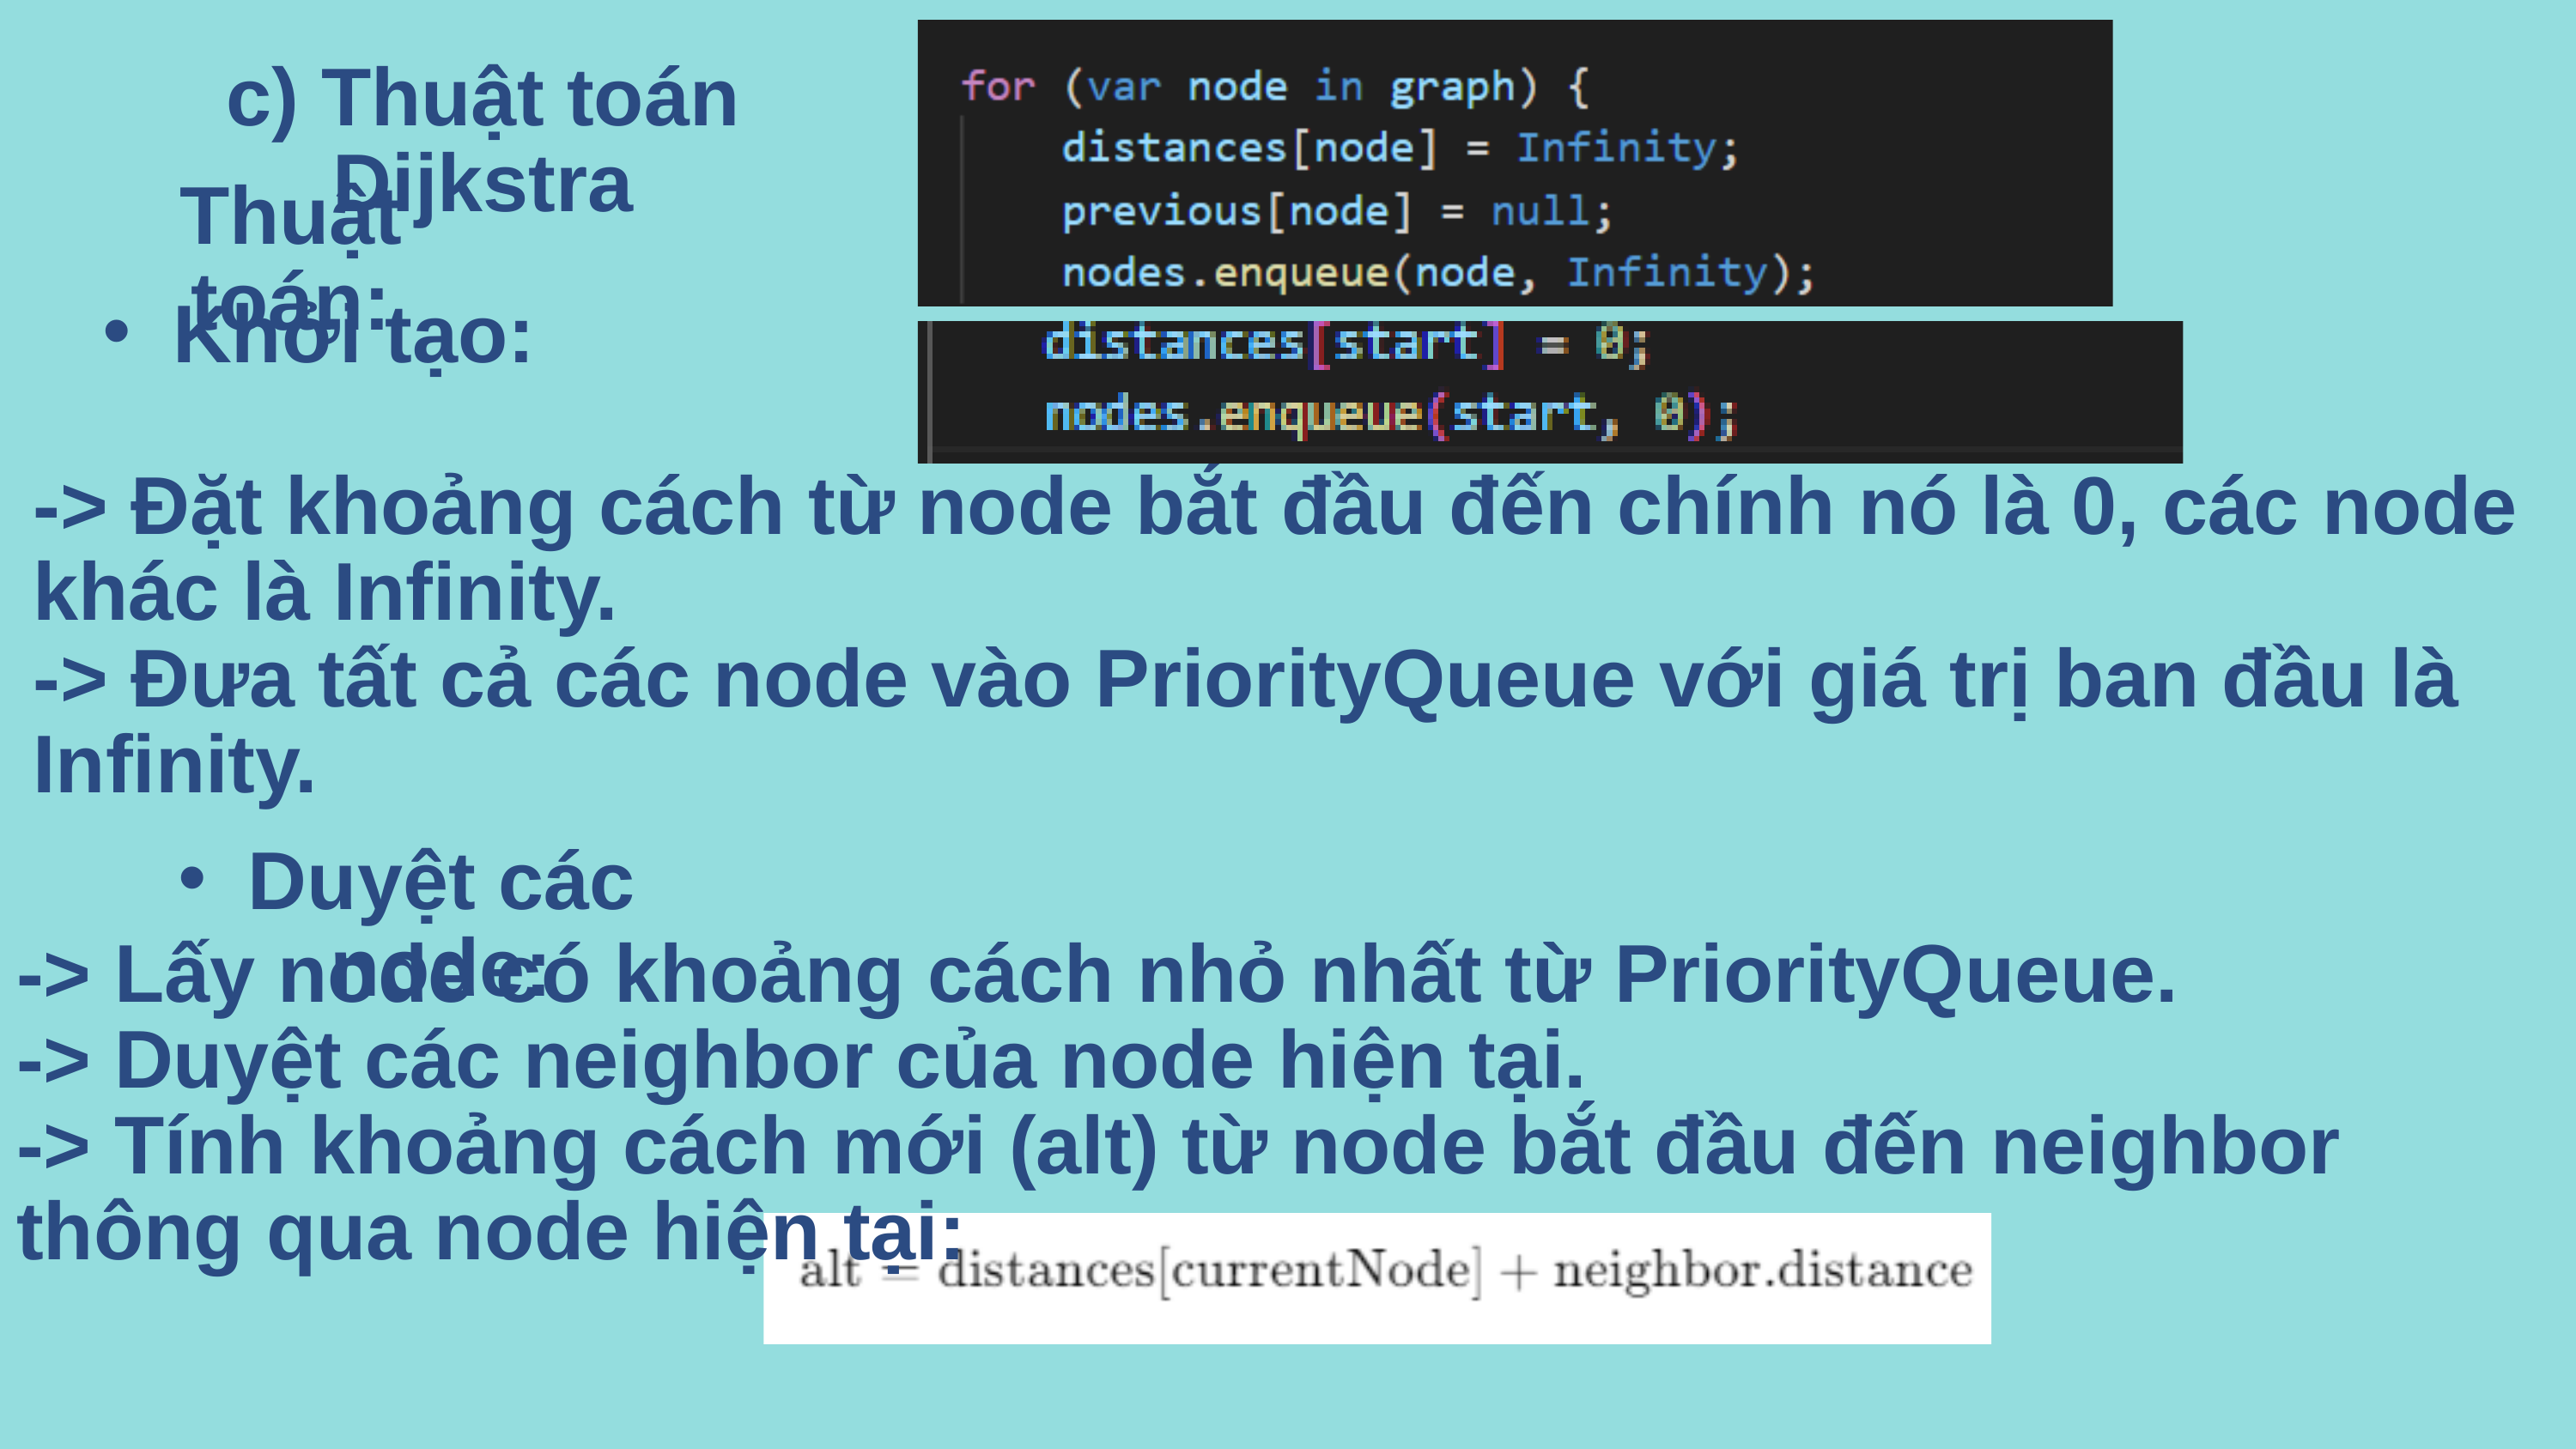

c) Thuật toán Dijkstra
Thuật toán:
Khởi tạo:

-> Đặt khoảng cách từ node bắt đầu đến chính nó là 0, các node khác là Infinity.
-> Đưa tất cả các node vào PriorityQueue với giá trị ban đầu là Infinity.

Duyệt các node:

-> Lấy node có khoảng cách nhỏ nhất từ PriorityQueue.
-> Duyệt các neighbor của node hiện tại.
-> Tính khoảng cách mới (alt) từ node bắt đầu đến neighbor thông qua node hiện tại: